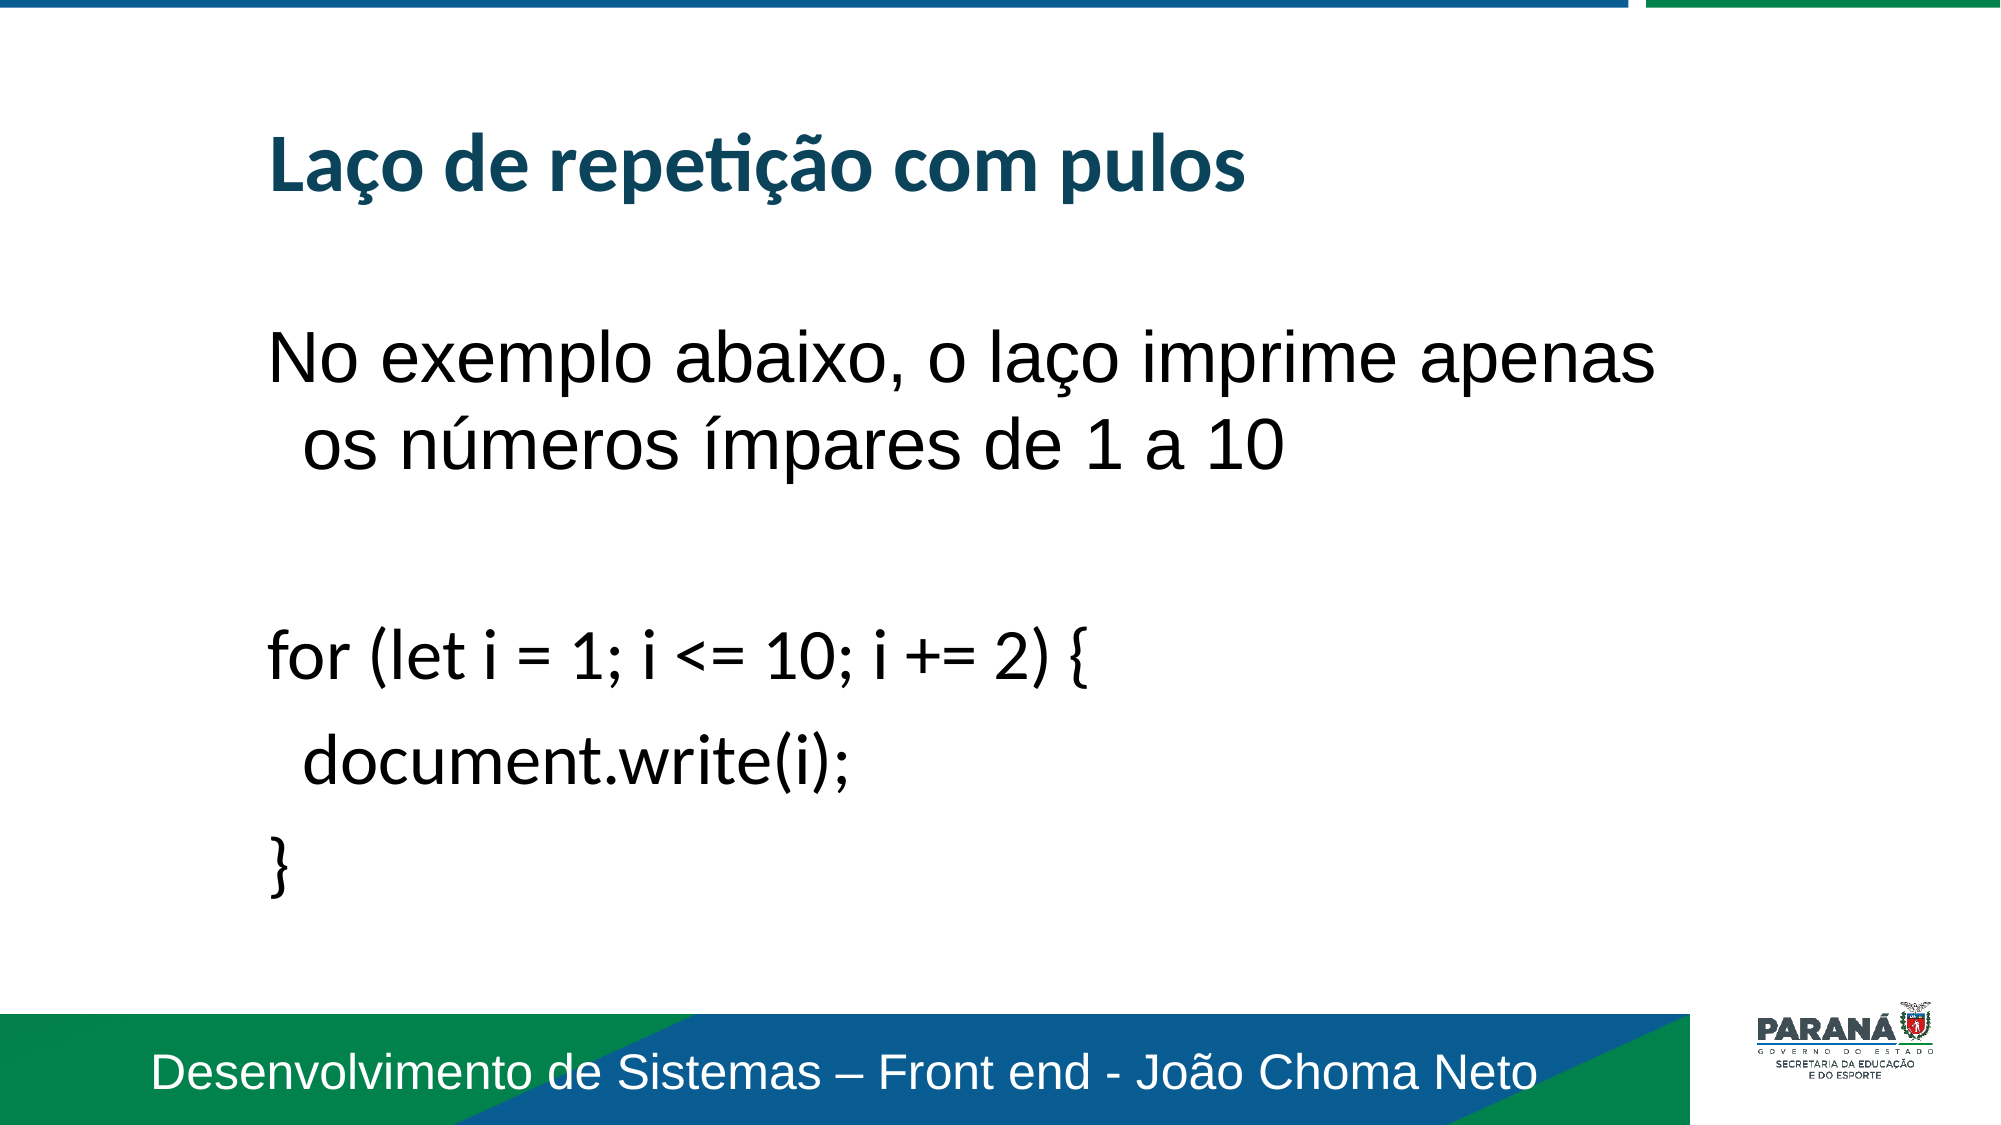

Laço de repetição com pulos
No exemplo abaixo, o laço imprime apenas os números ímpares de 1 a 10

for (let i = 1; i <= 10; i += 2) {
  		document.write(i);
}